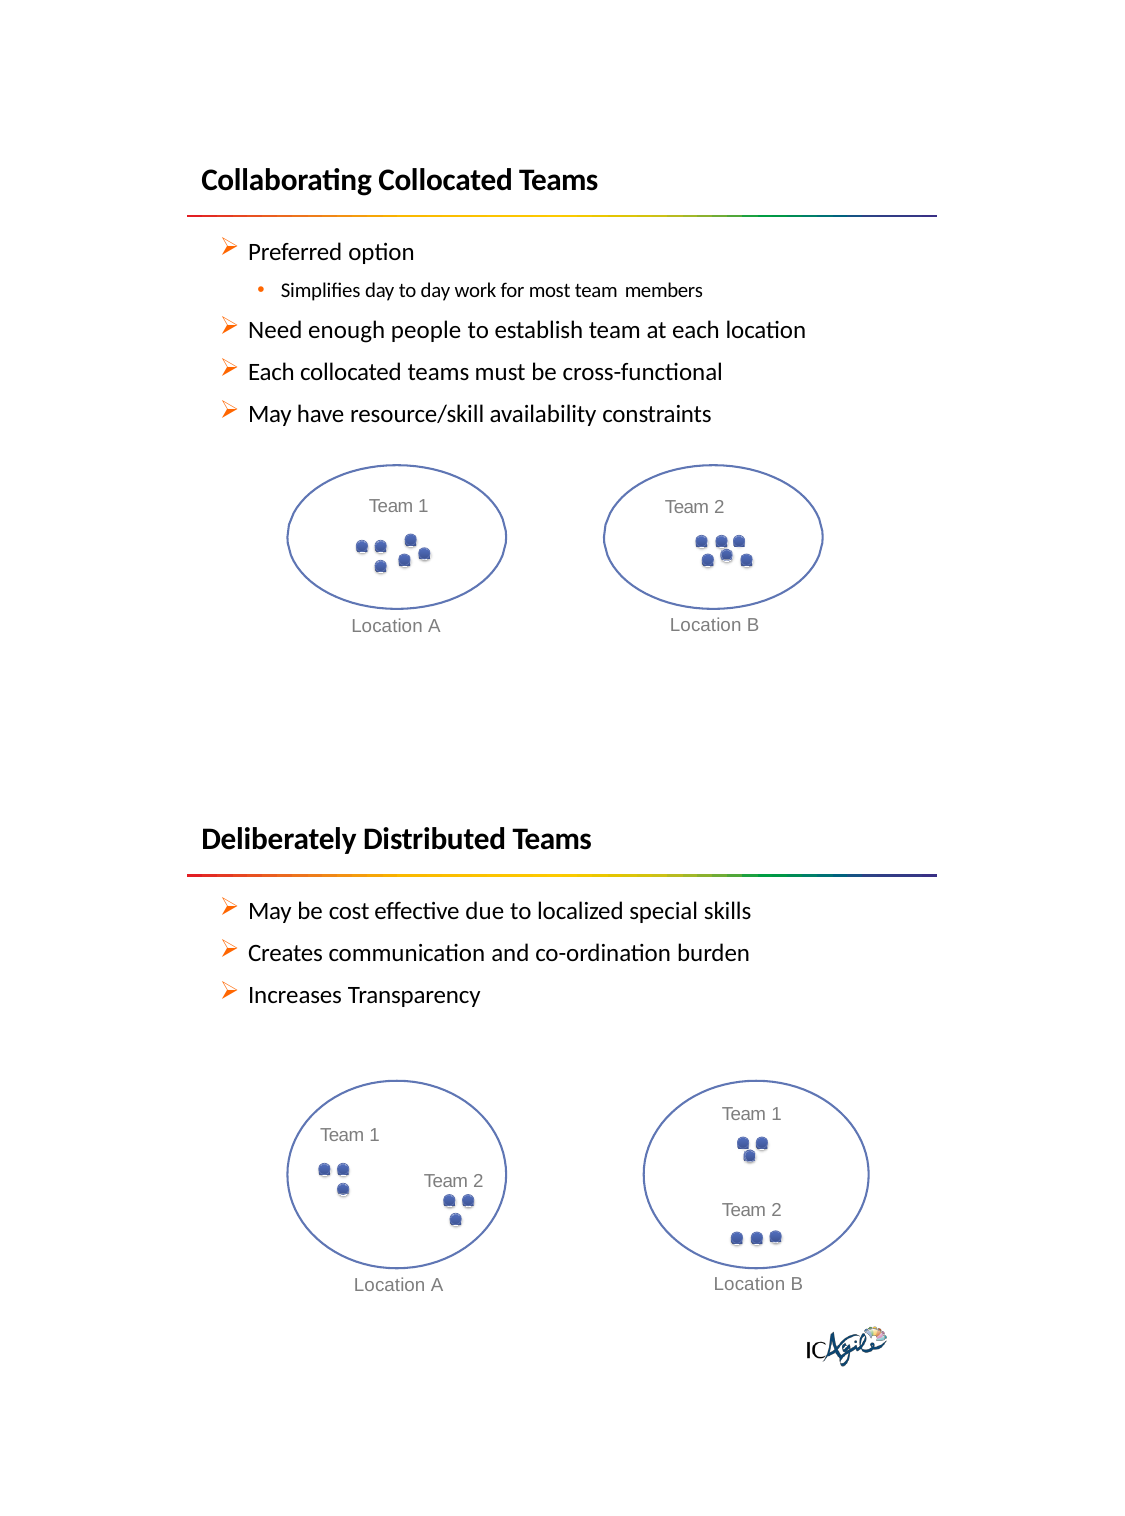

Collaborating Collocated Teams

Preferred option
Simplifies day to day work for most team members
Need enough people to establish team at each location
Each collocated teams must be cross-functional
May have resource/skill availability constraints

Team 1
Team 2

Location B
Location A
Deliberately Distributed Teams

May be cost effective due to localized special skills
Creates communication and co-ordination burden
Increases Transparency

Team 1
Team 1

Team 2
Team 2

Location B
Location A